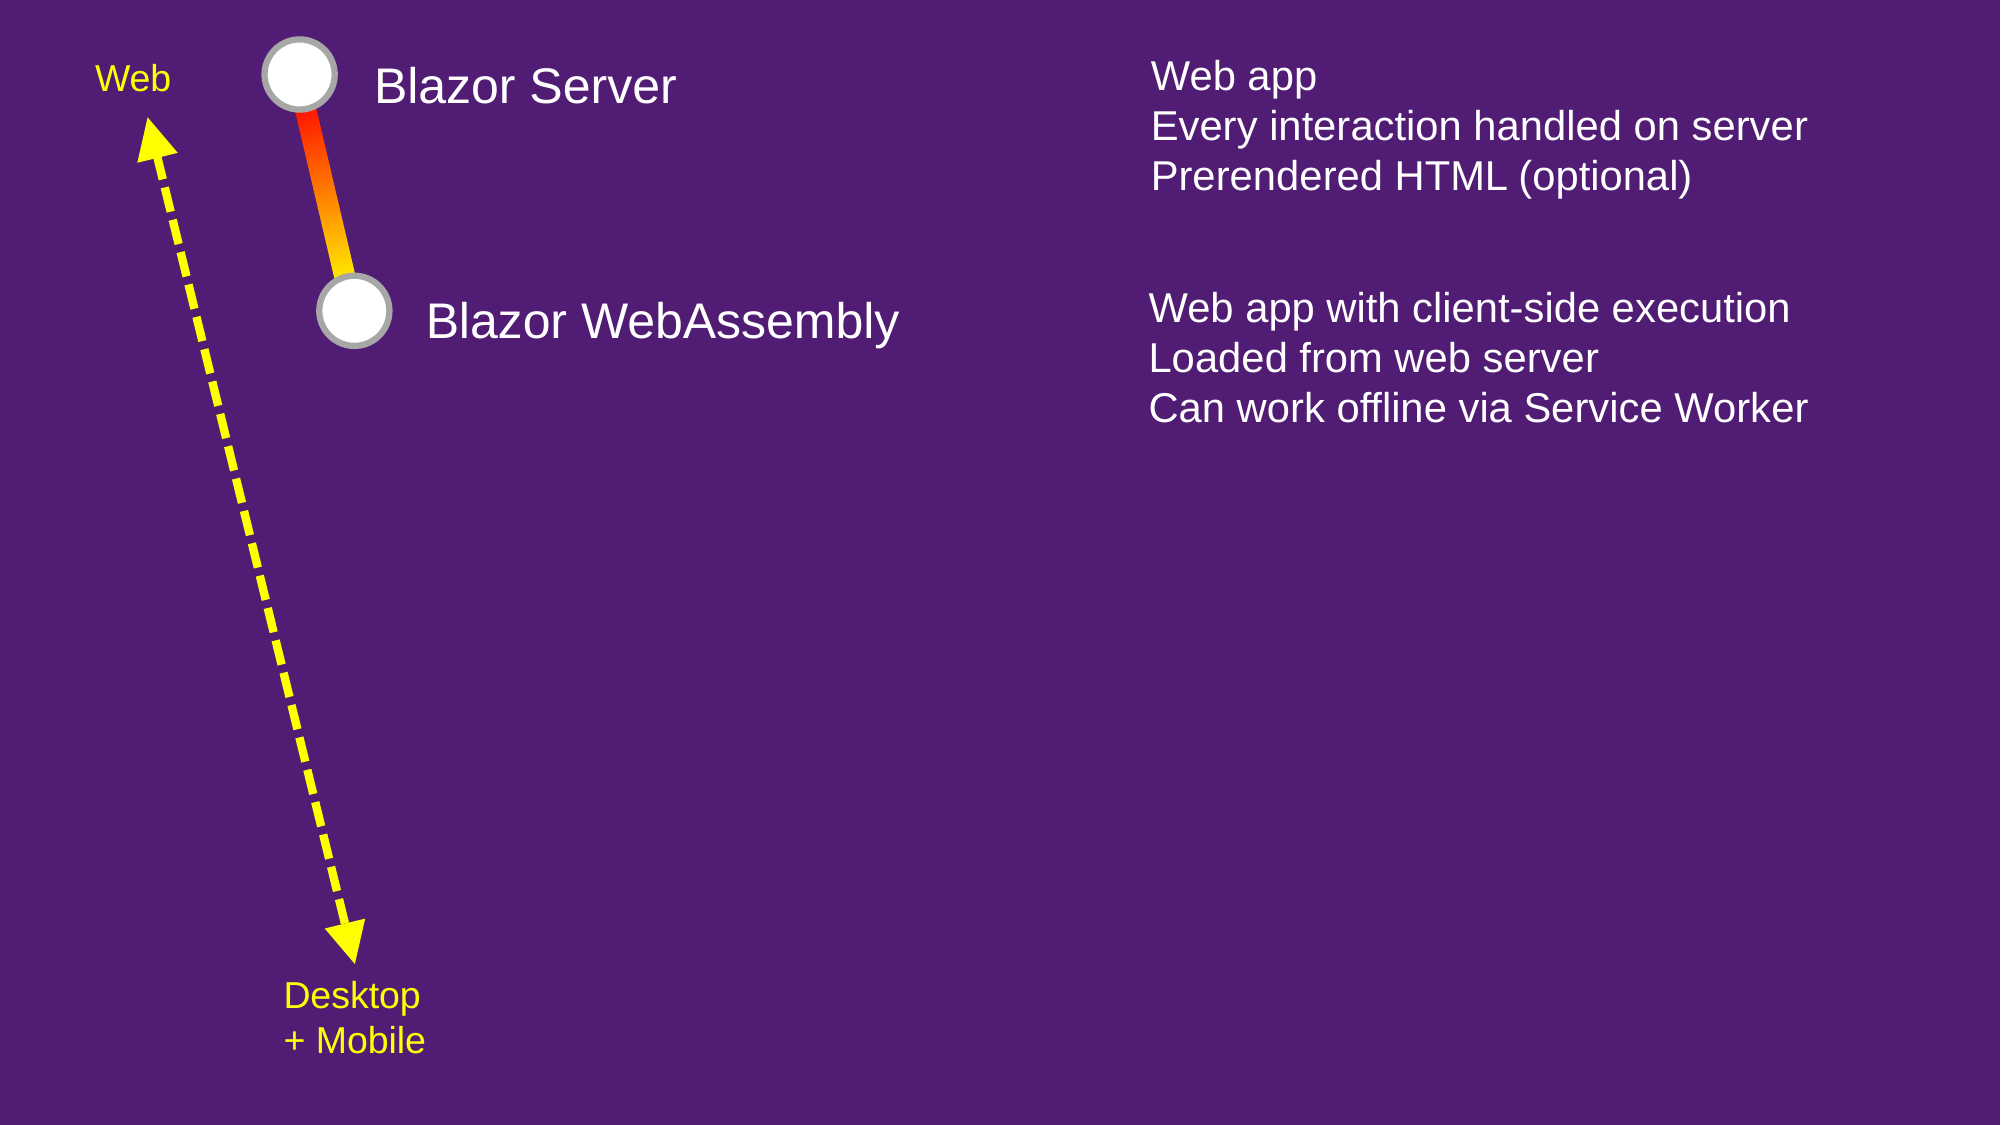

Blazor Server

Web app
Every interaction handled on server
Prerendered HTML (optional)
Web

Blazor WebAssembly
Web app with client-side execution
Loaded from web server
Can work offline via Service Worker

Desktop
+ Mobile